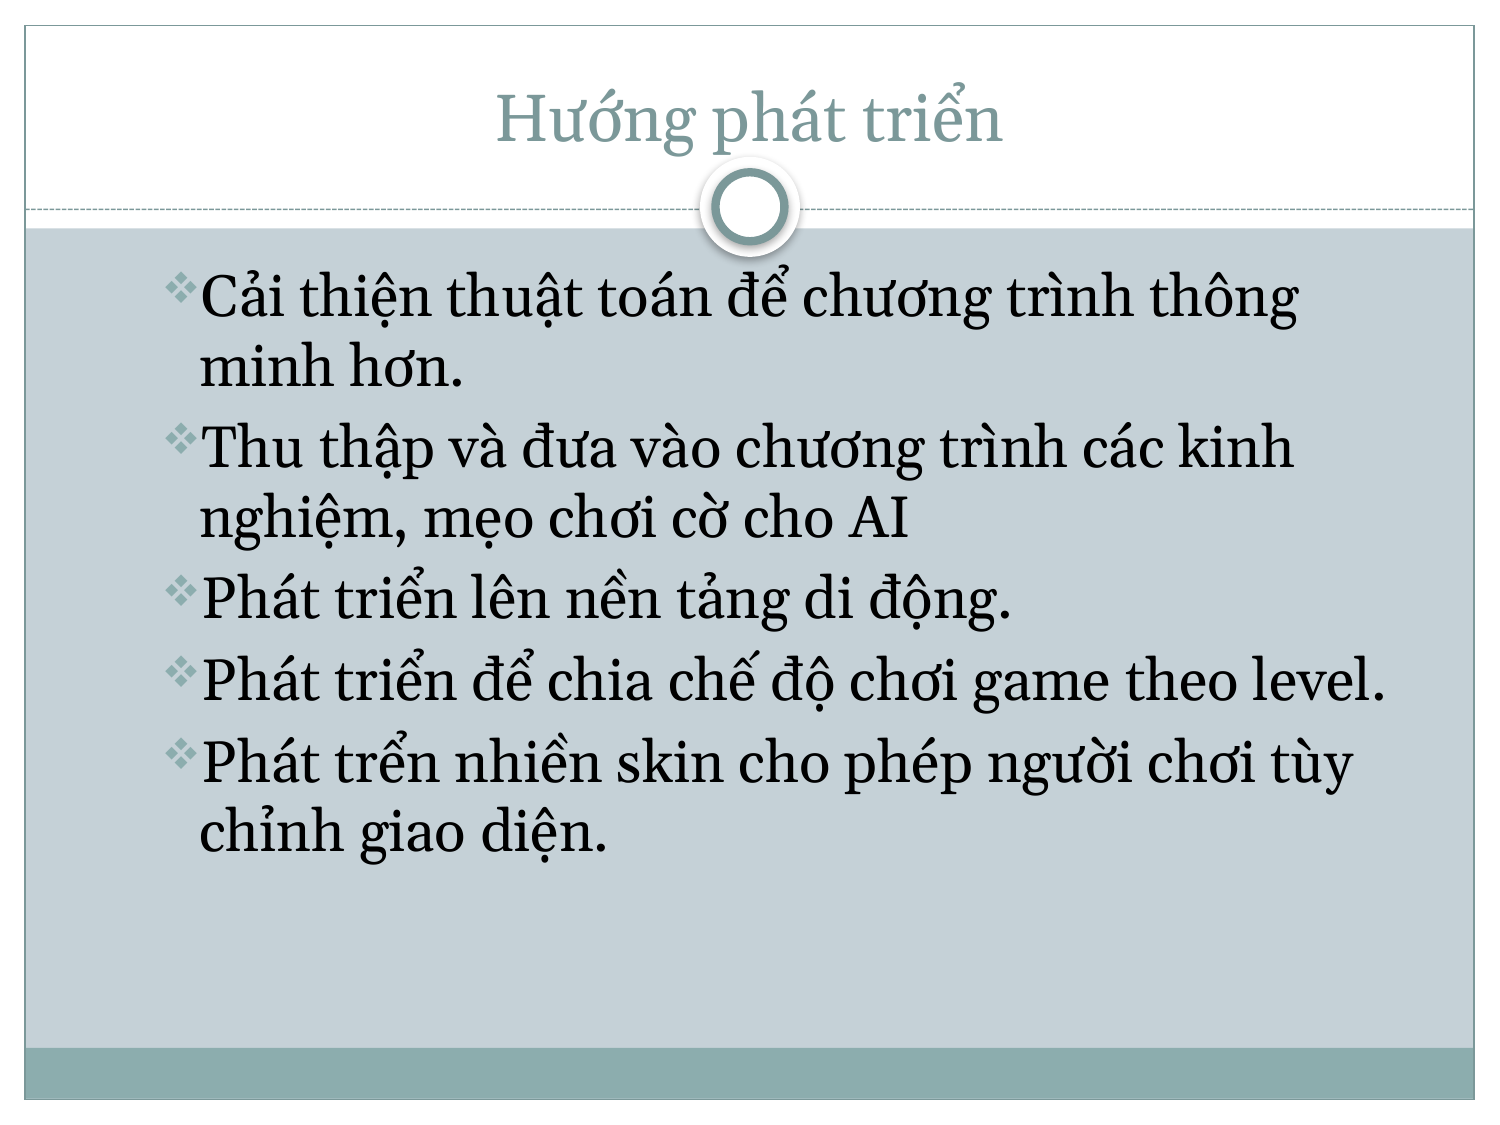

# Hướng phát triển
Cải thiện thuật toán để chương trình thông minh hơn.
Thu thập và đưa vào chương trình các kinh nghiệm, mẹo chơi cờ cho AI
Phát triển lên nền tảng di động.
Phát triển để chia chế độ chơi game theo level.
Phát trển nhiền skin cho phép người chơi tùy chỉnh giao diện.